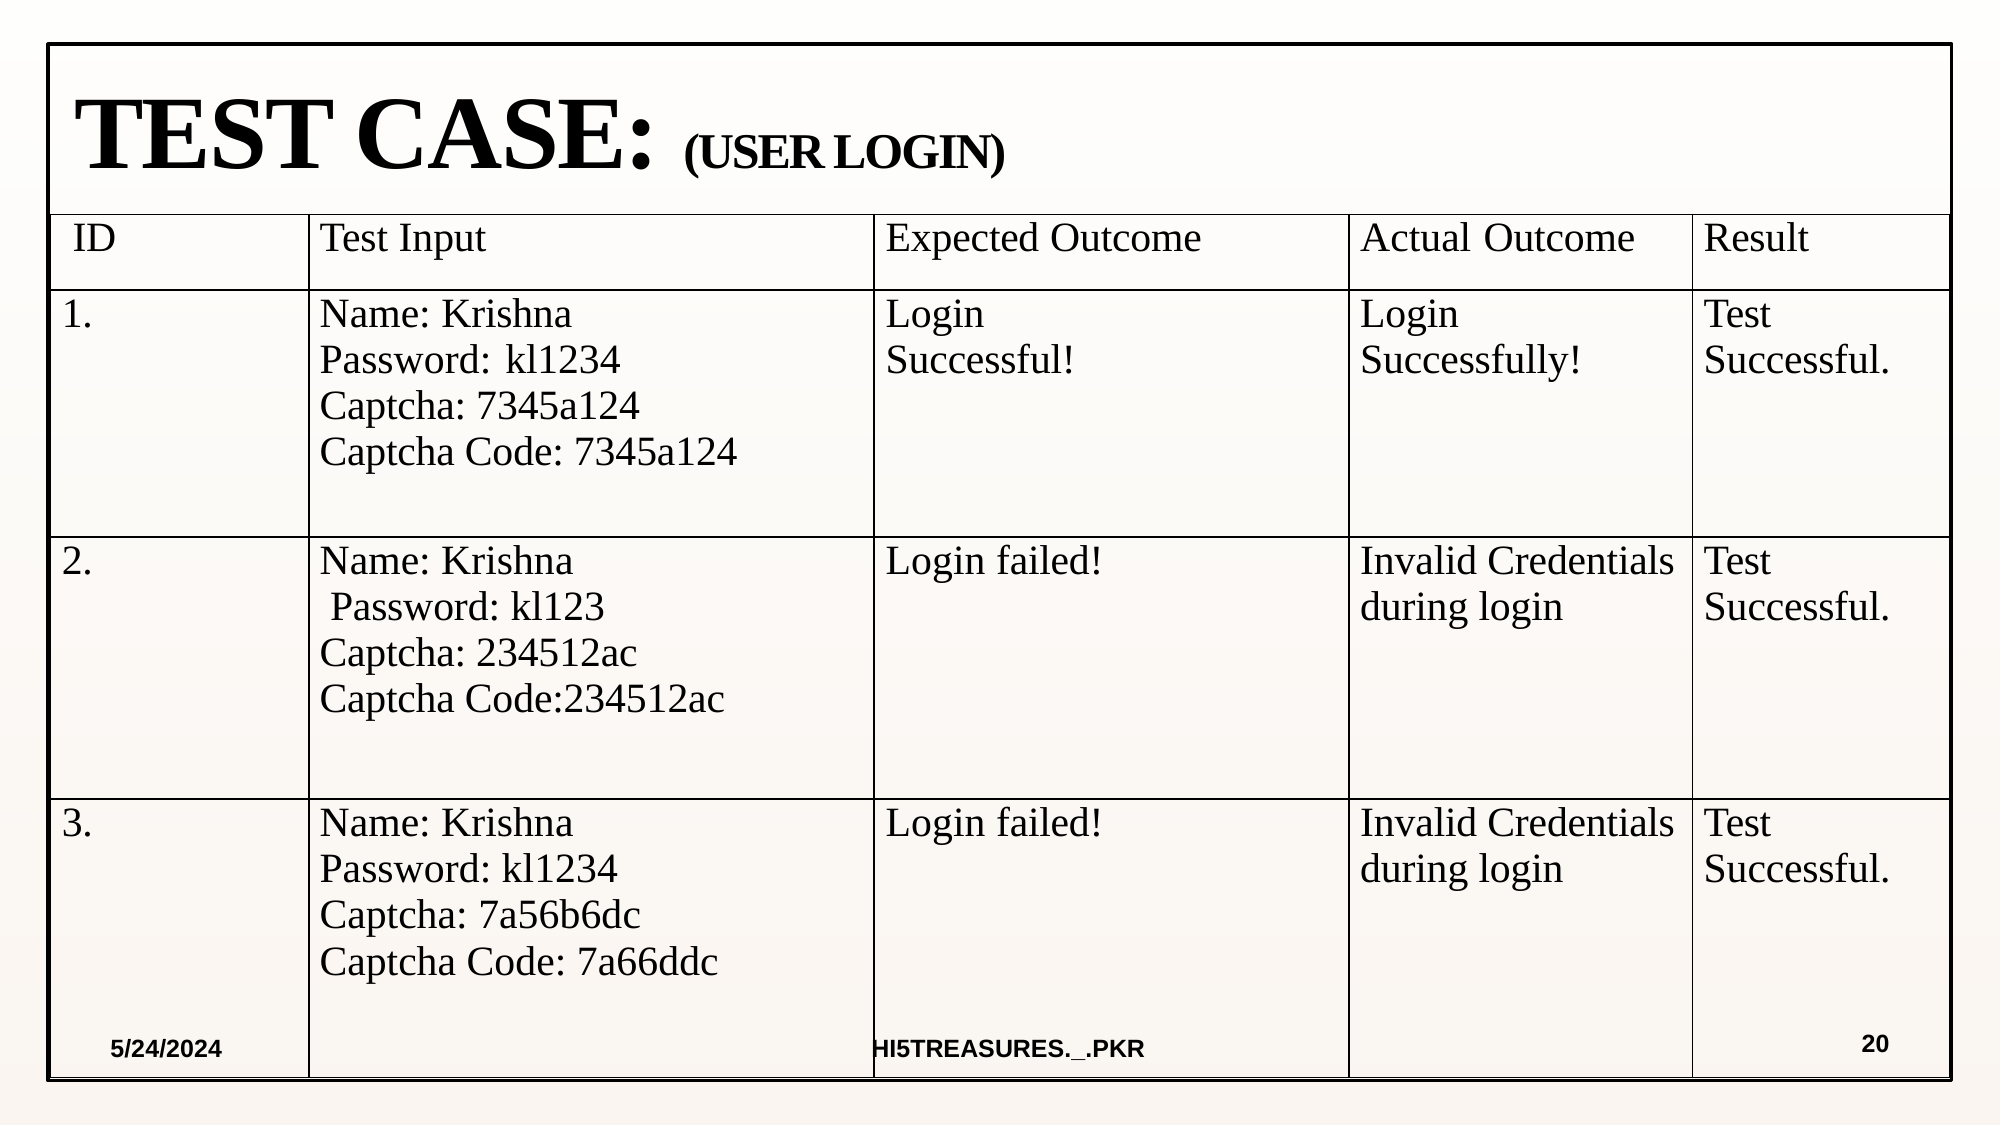

# TEST CASE: (USER LOGIN)
| ID | Test Input | Expected Outcome | Actual Outcome | Result |
| --- | --- | --- | --- | --- |
| 1. | Name: Krishna Password: kl1234 Captcha: 7345a124 Captcha Code: 7345a124 | Login Successful! | Login Successfully! | Test Successful. |
| 2. | Name: Krishna Password: kl123 Captcha: 234512ac Captcha Code:234512ac | Login failed! | Invalid Credentials during login | Test Successful. |
| 3. | Name: Krishna Password: kl1234 Captcha: 7a56b6dc Captcha Code: 7a66ddc | Login failed! | Invalid Credentials during login | Test Successful. |
20
HI5TREASURES._.PKR
5/24/2024